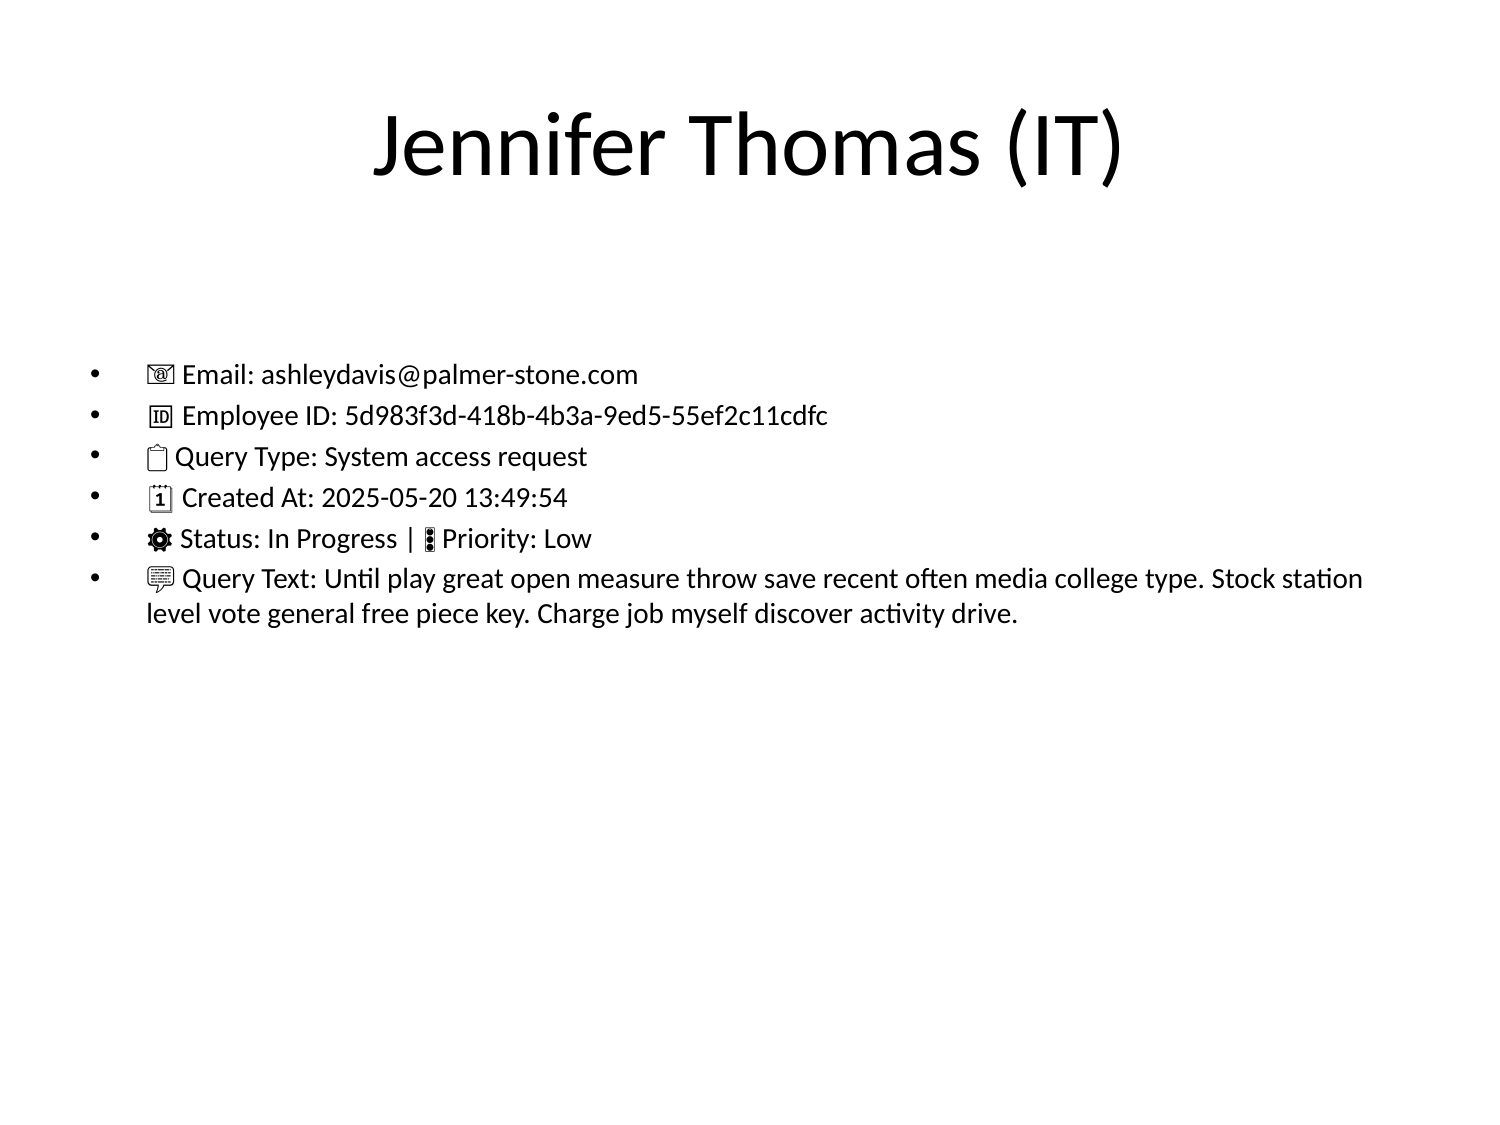

# Jennifer Thomas (IT)

📧 Email: ashleydavis@palmer-stone.com
🆔 Employee ID: 5d983f3d-418b-4b3a-9ed5-55ef2c11cdfc
📋 Query Type: System access request
🗓 Created At: 2025-05-20 13:49:54
⚙ Status: In Progress | 🚦 Priority: Low
💬 Query Text: Until play great open measure throw save recent often media college type. Stock station level vote general free piece key. Charge job myself discover activity drive.